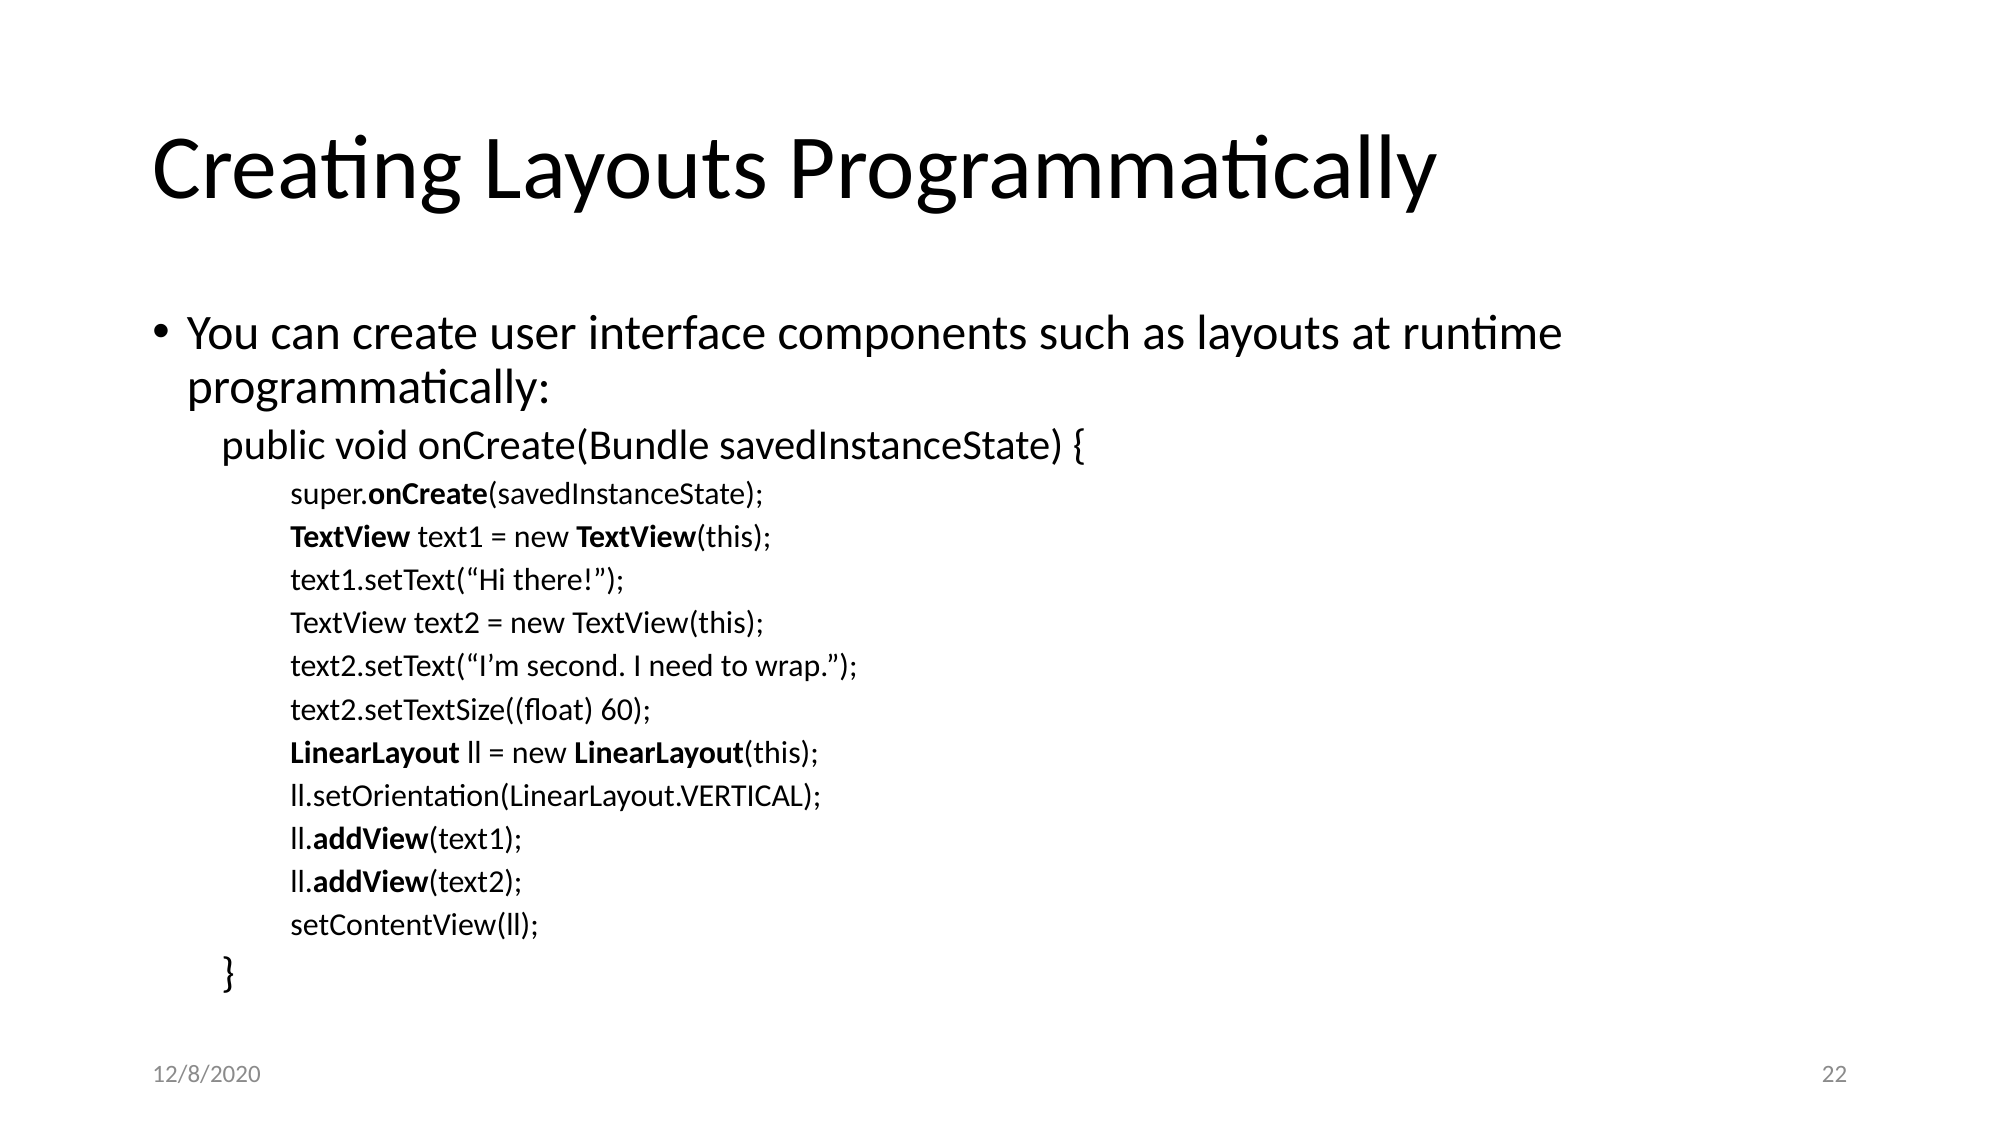

# Creating Layouts Programmatically
You can create user interface components such as layouts at runtime programmatically:
public void onCreate(Bundle savedInstanceState) {
super.onCreate(savedInstanceState);
TextView text1 = new TextView(this);
text1.setText(“Hi there!”);
TextView text2 = new TextView(this);
text2.setText(“I’m second. I need to wrap.”);
text2.setTextSize((float) 60);
LinearLayout ll = new LinearLayout(this);
ll.setOrientation(LinearLayout.VERTICAL);
ll.addView(text1);
ll.addView(text2);
setContentView(ll);
}
12/8/2020
22